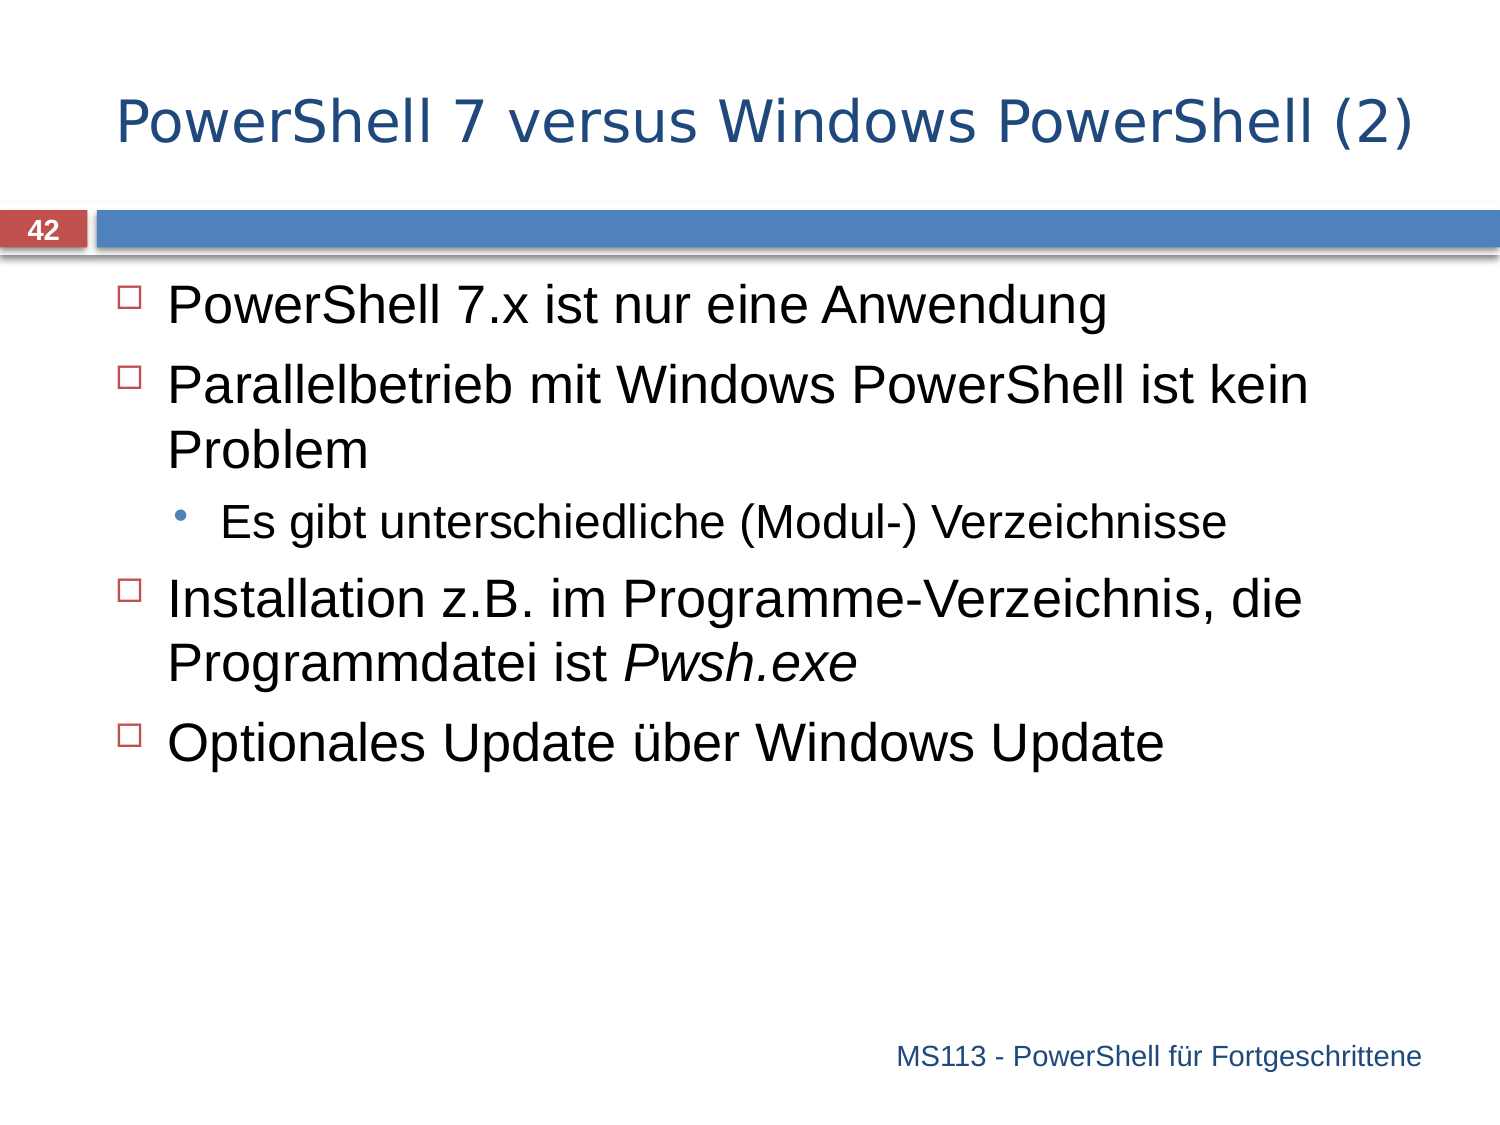

# PowerShell 7 versus Windows PowerShell (2)
42
PowerShell 7.x ist nur eine Anwendung
Parallelbetrieb mit Windows PowerShell ist kein Problem
Es gibt unterschiedliche (Modul-) Verzeichnisse
Installation z.B. im Programme-Verzeichnis, die Programmdatei ist Pwsh.exe
Optionales Update über Windows Update

MS113 - PowerShell für Fortgeschrittene